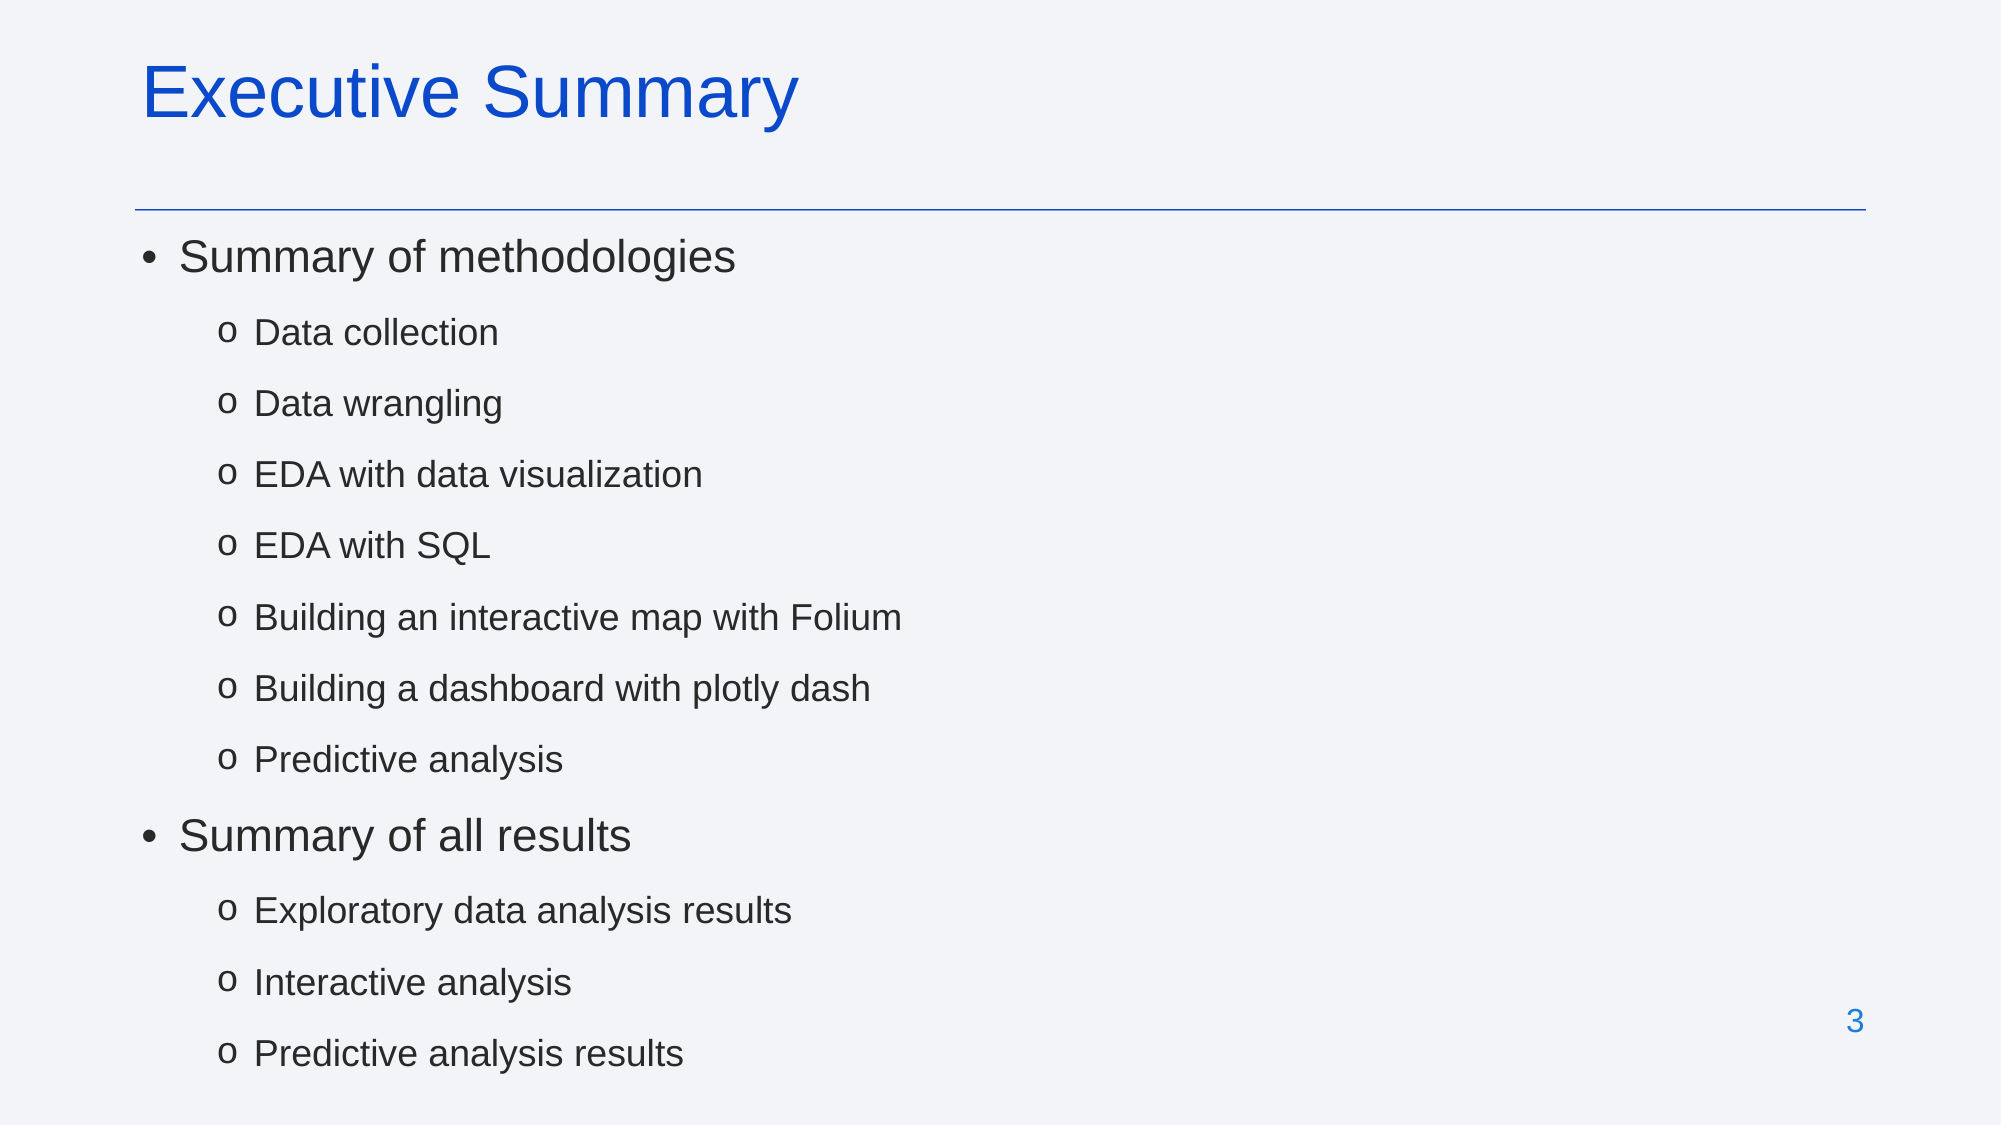

Executive Summary
Summary of methodologies
Data collection
Data wrangling
EDA with data visualization
EDA with SQL
Building an interactive map with Folium
Building a dashboard with plotly dash
Predictive analysis
Summary of all results
Exploratory data analysis results
Interactive analysis
Predictive analysis results
3